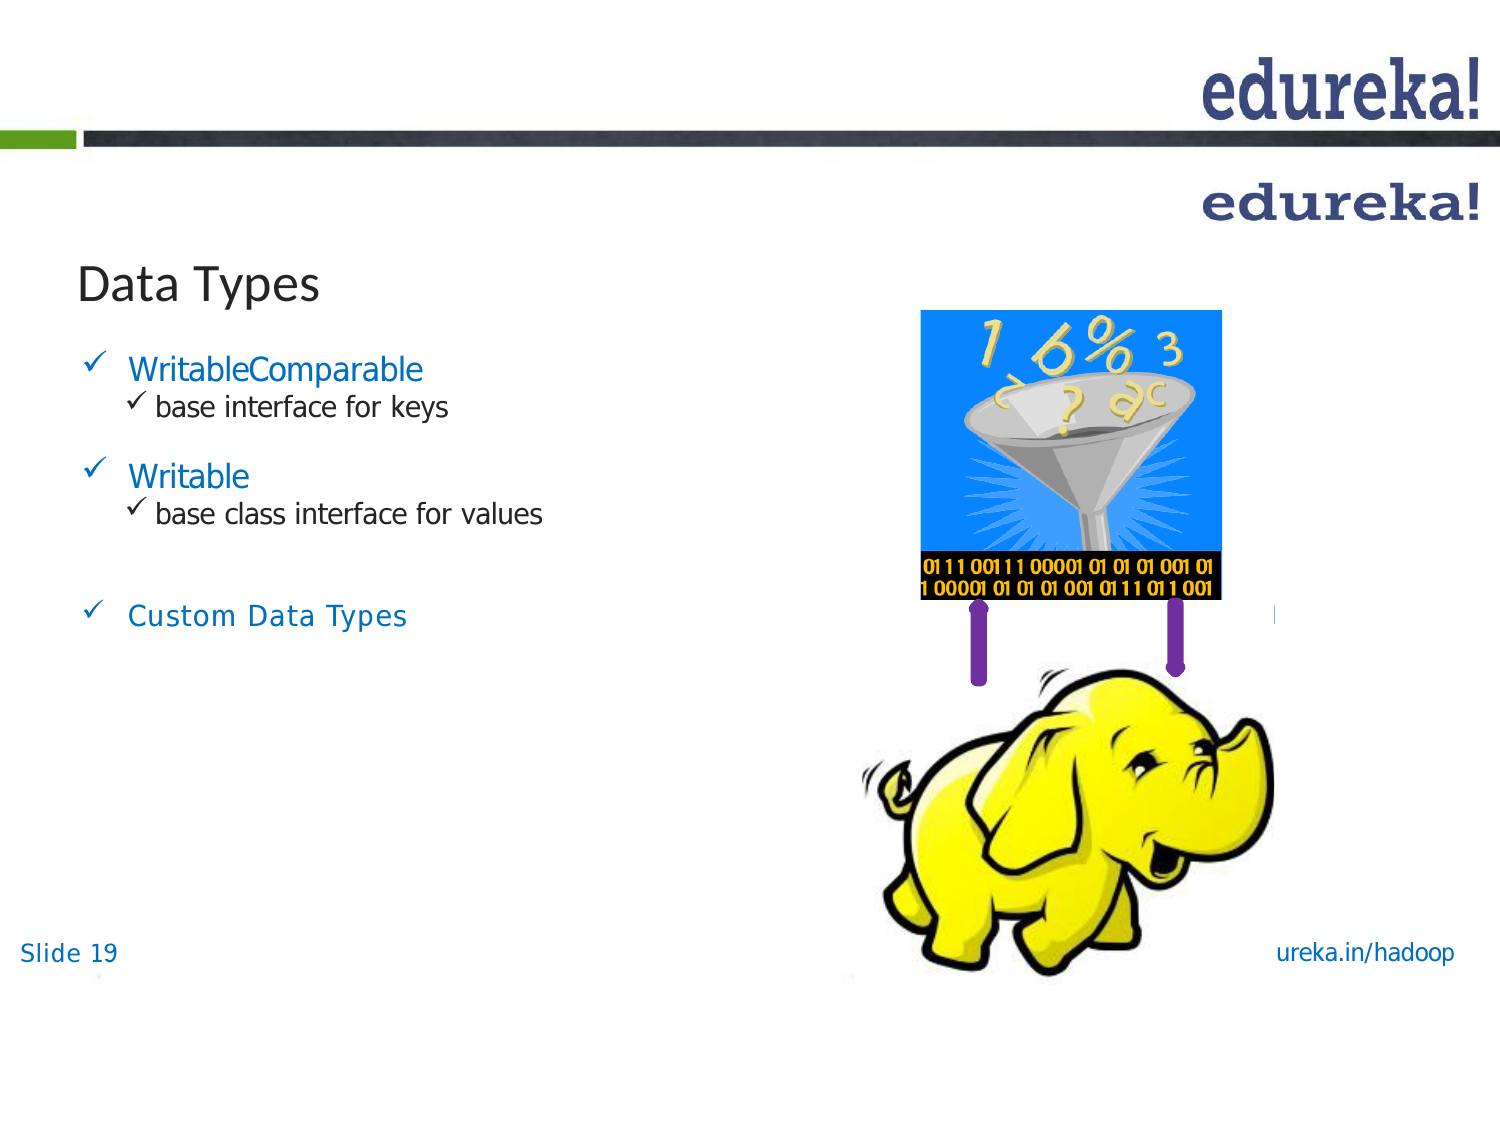

# Data Types

WritableComparable
base interface for keys

Writable
base class interface for values

Custom Data Types
www.ed

ureka.in/hadoop
Slide 19